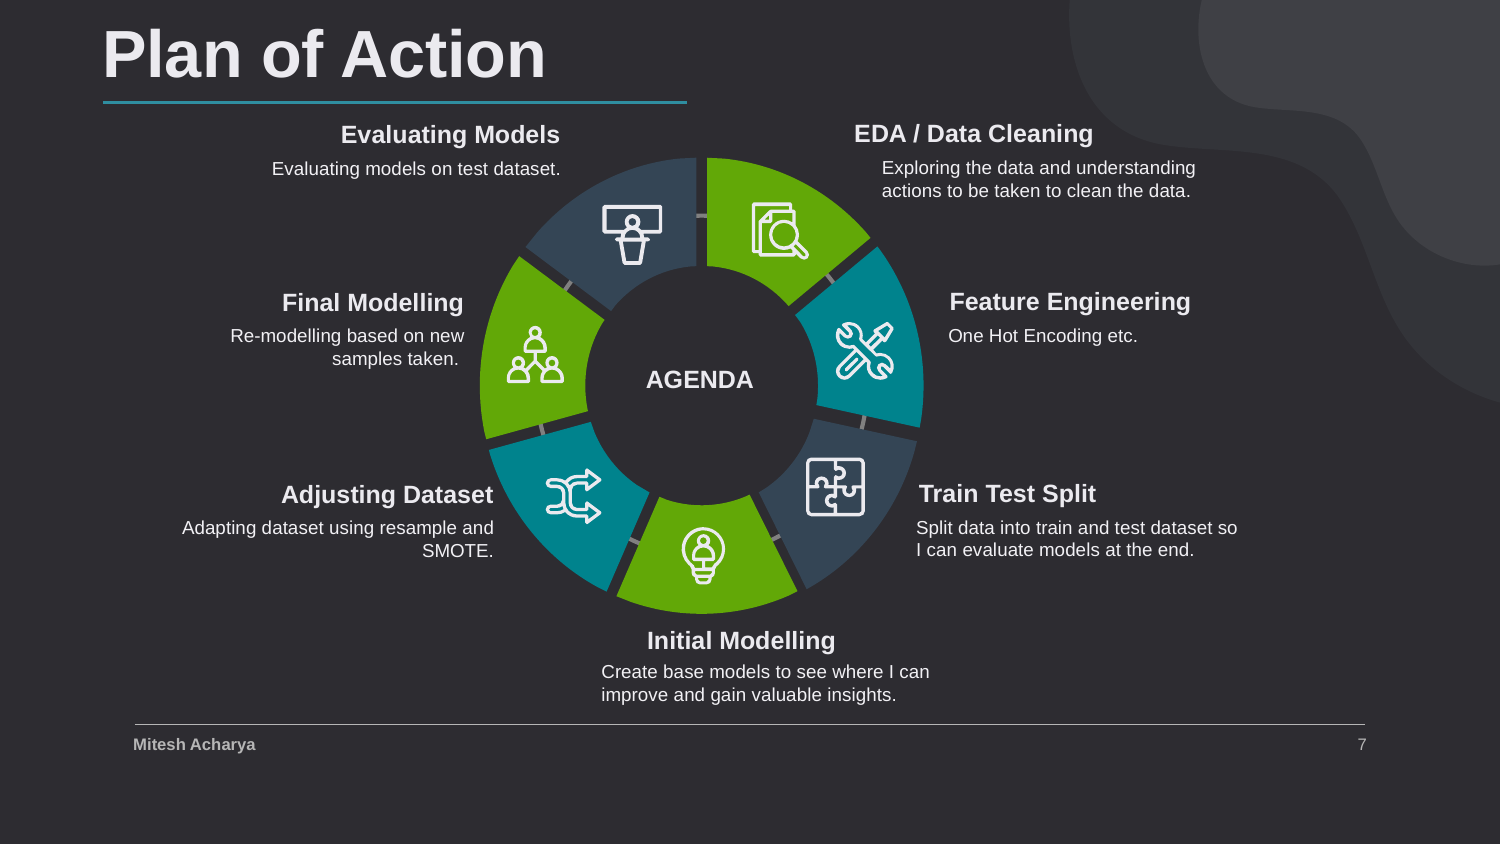

Plan of Action
EDA / Data Cleaning
Exploring the data and understanding actions to be taken to clean the data.
Evaluating Models
Evaluating models on test dataset.
Feature Engineering
One Hot Encoding etc.
Final Modelling
Re-modelling based on new samples taken.
Train Test Split
Split data into train and test dataset so I can evaluate models at the end.
Adjusting Dataset
Adapting dataset using resample and SMOTE.
Initial Modelling
Create base models to see where I can improve and gain valuable insights.

AGENDA

Mitesh Acharya
7